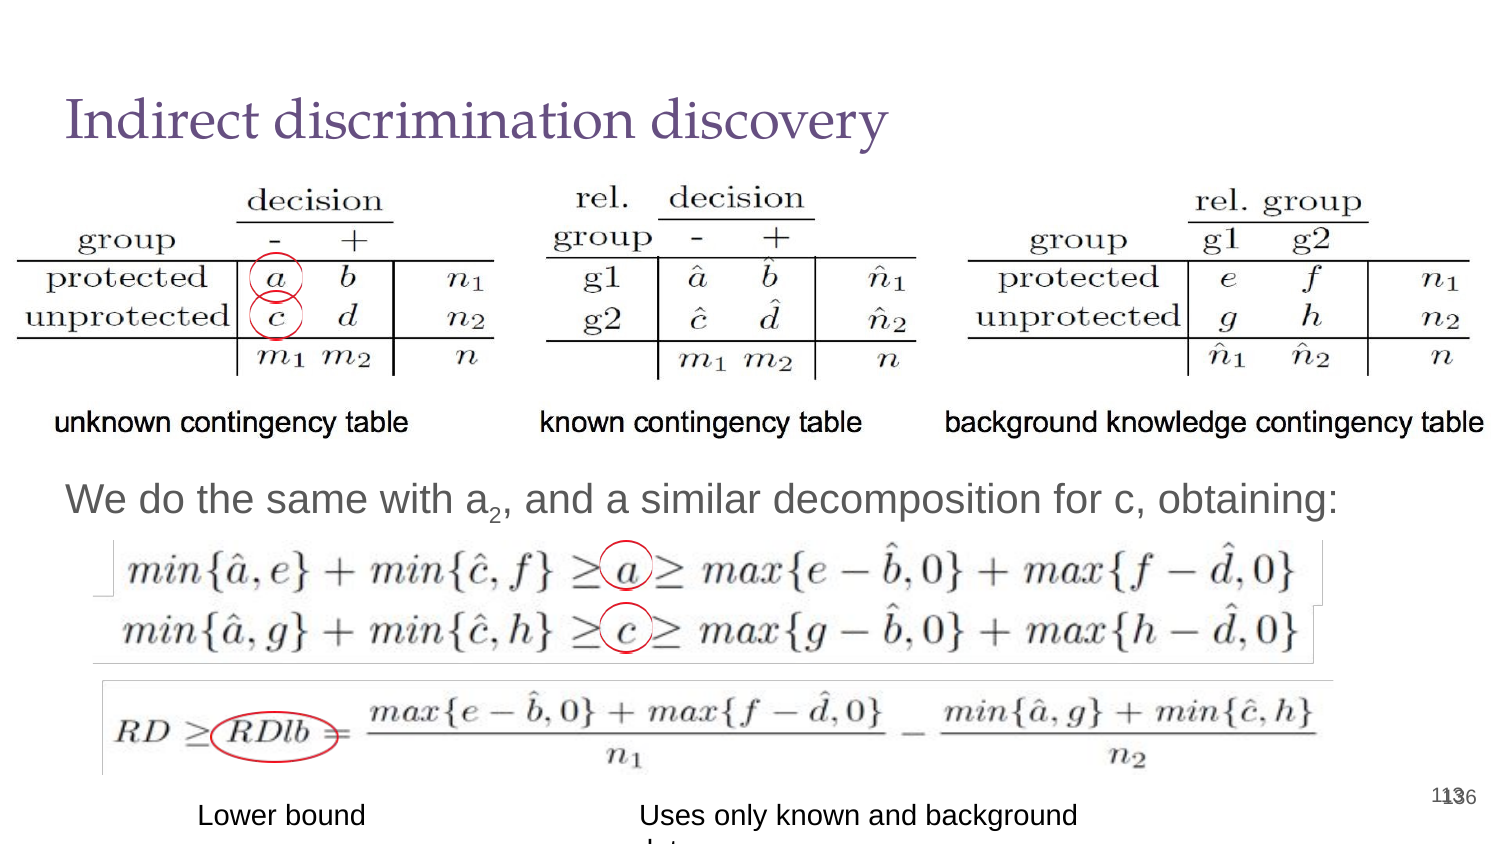

# Indirect discrimination discovery

We do the same with a2, and a similar decomposition for c, obtaining:

113
136
Lower bound
Uses only known and background data